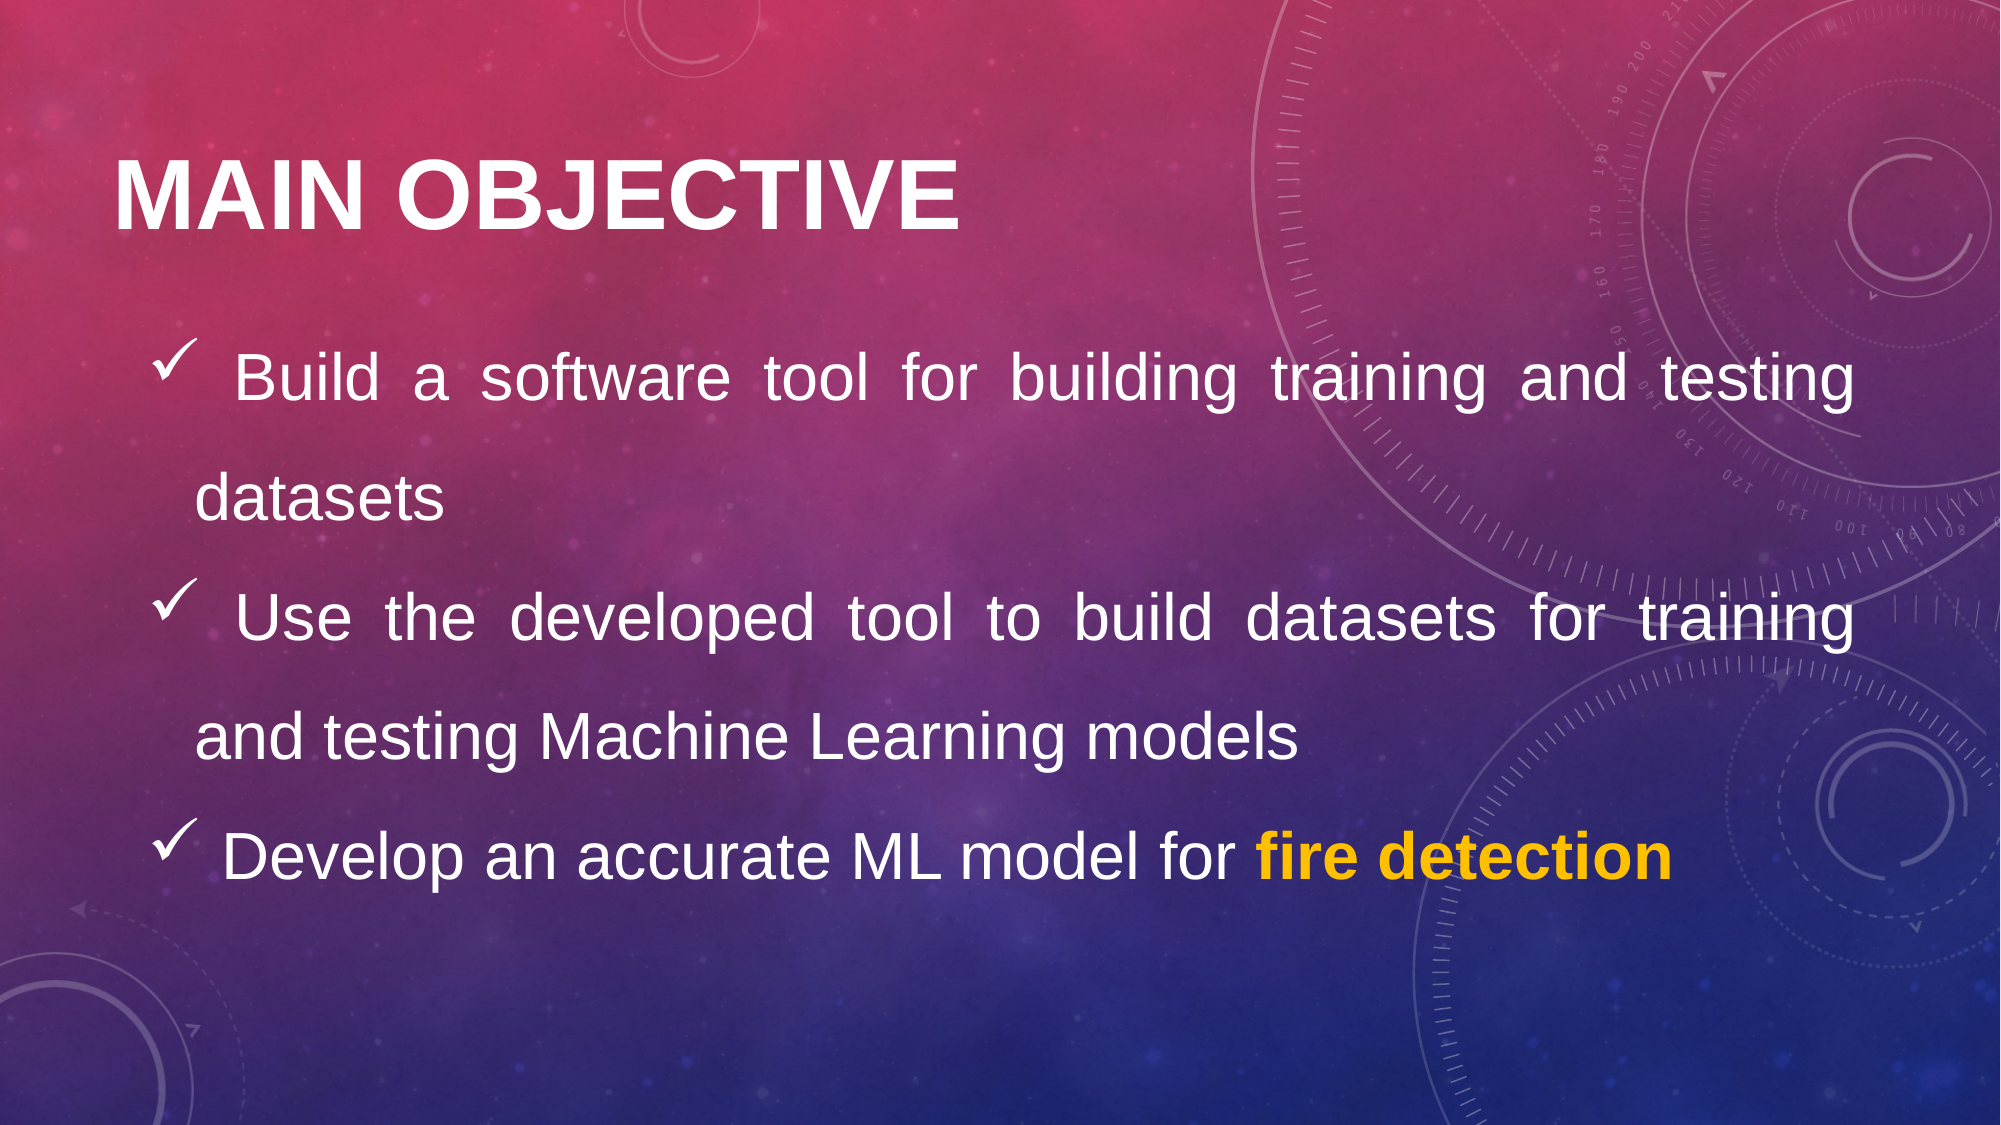

# Main Objective
 Build a software tool for building training and testing datasets
 Use the developed tool to build datasets for training and testing Machine Learning models
 Develop an accurate ML model for fire detection